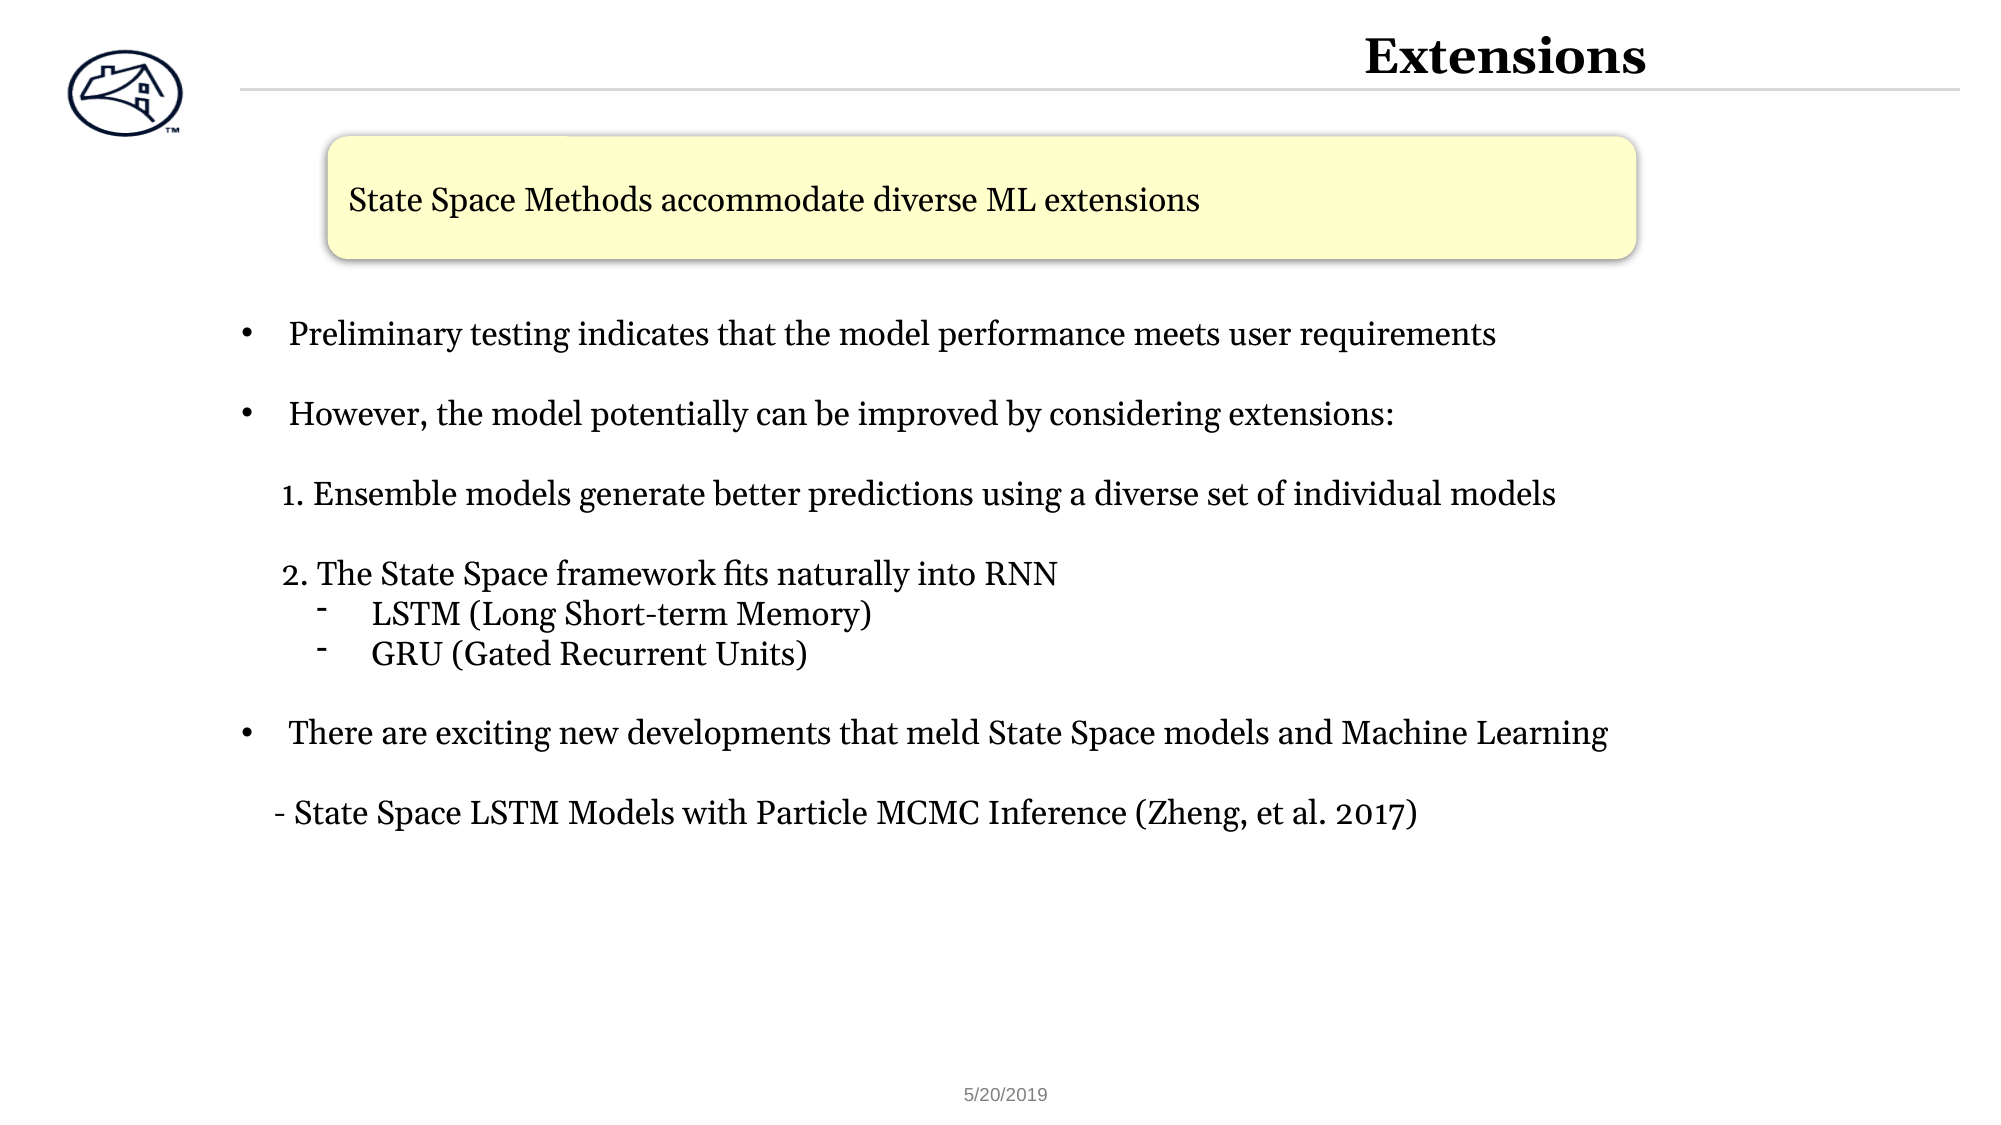

Extensions
State Space Methods accommodate diverse ML extensions

Preliminary testing indicates that the model performance meets user requirements

However, the model potentially can be improved by considering extensions:

     1. Ensemble models generate better predictions using a diverse set of individual models

     2. The State Space framework fits naturally into RNN
 LSTM (Long Short-term Memory)
 GRU (Gated Recurrent Units)

There are exciting new developments that meld State Space models and Machine Learning

    - State Space LSTM Models with Particle MCMC Inference (Zheng, et al. 2017)